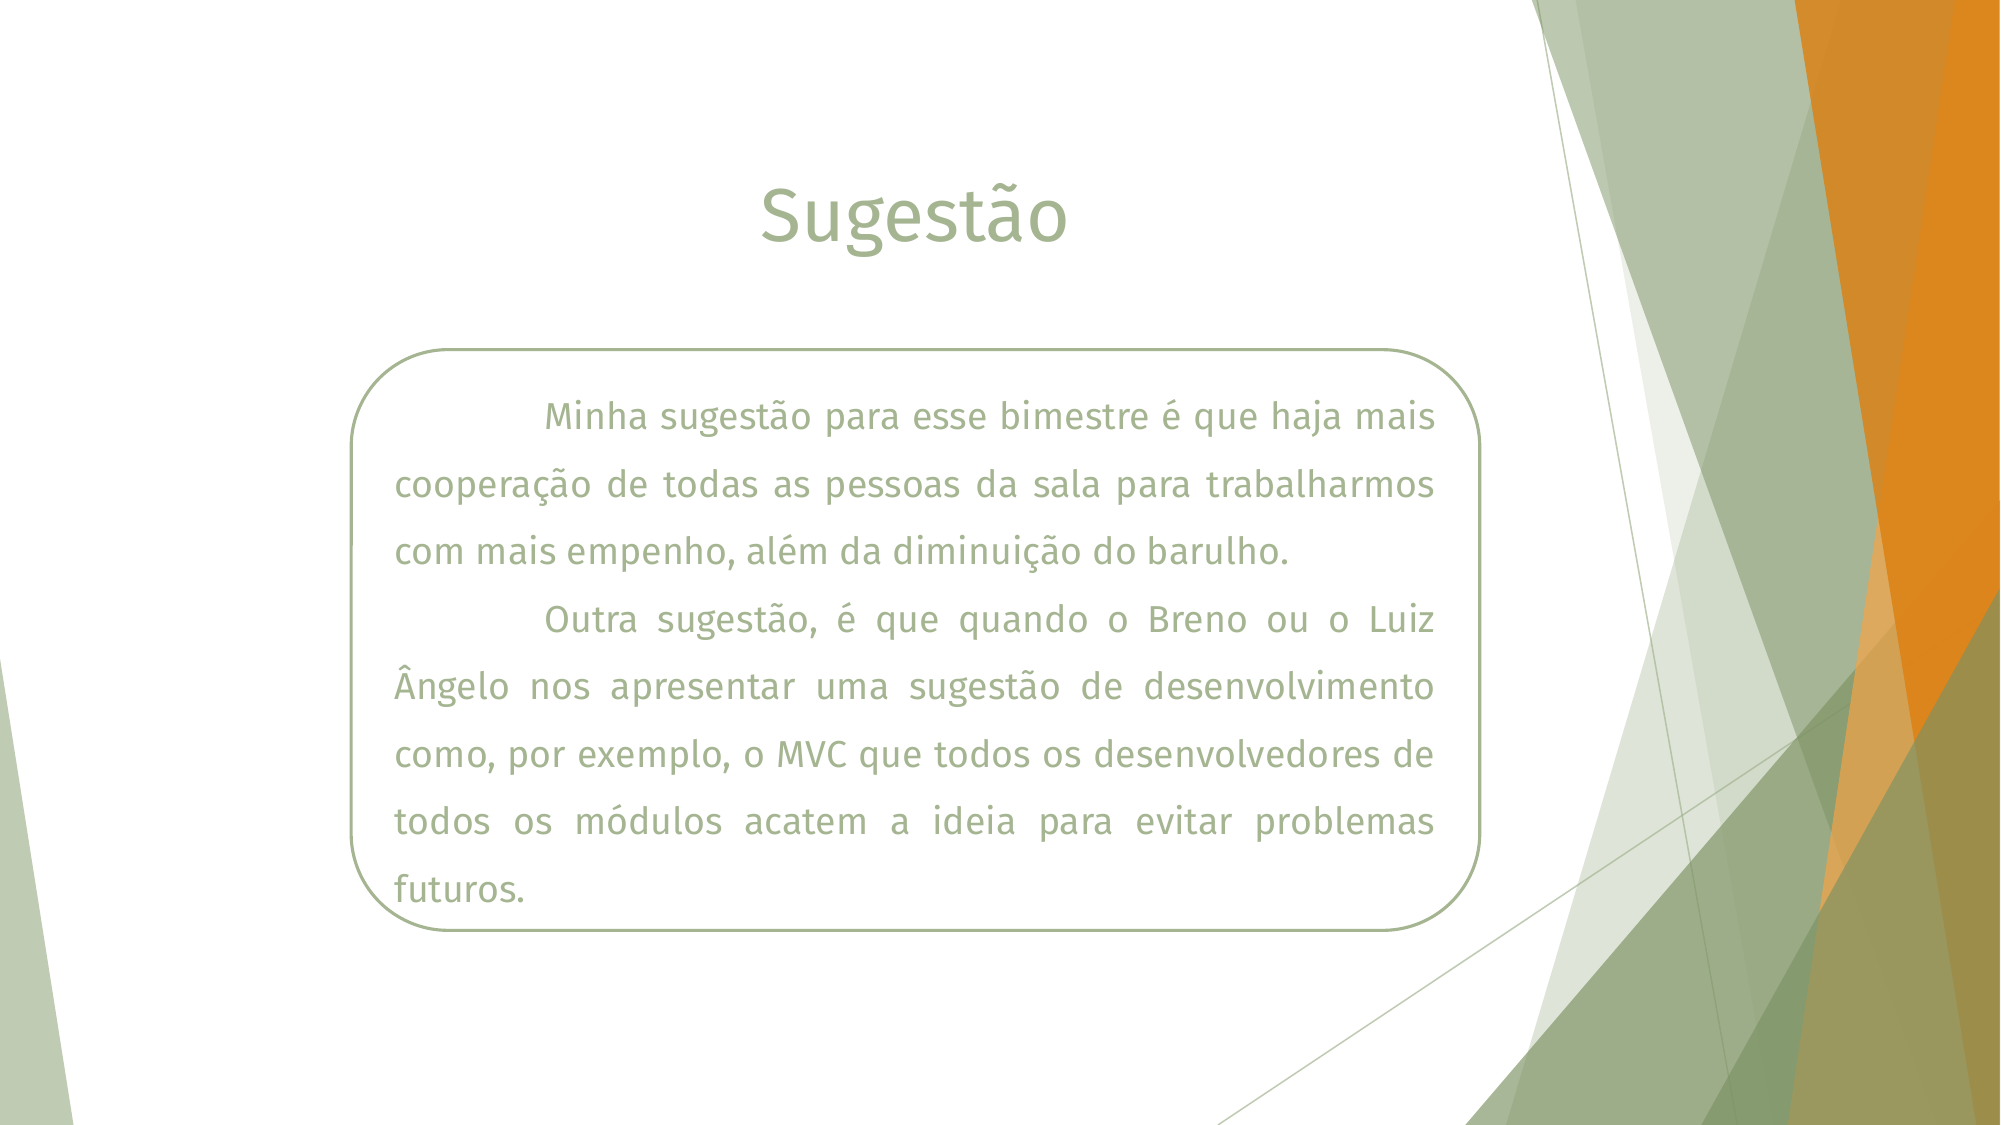

# Sugestão

	Minha sugestão para esse bimestre é que haja mais cooperação de todas as pessoas da sala para trabalharmos com mais empenho, além da diminuição do barulho.
	Outra sugestão, é que quando o Breno ou o Luiz Ângelo nos apresentar uma sugestão de desenvolvimento como, por exemplo, o MVC que todos os desenvolvedores de todos os módulos acatem a ideia para evitar problemas futuros.